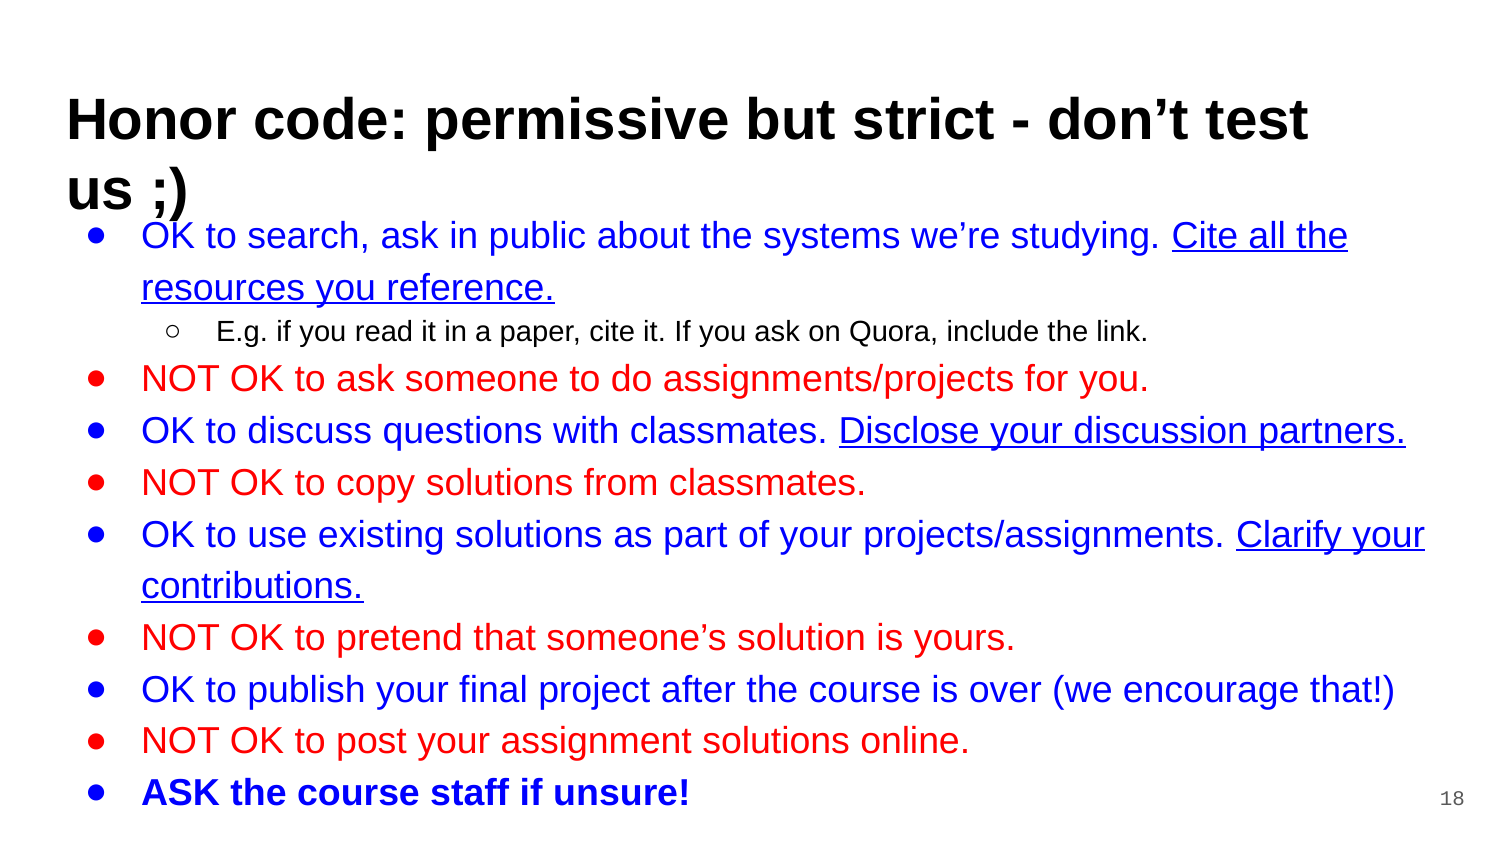

# Honor code: permissive but strict - don’t test us ;)
OK to search, ask in public about the systems we’re studying. Cite all the resources you reference.
E.g. if you read it in a paper, cite it. If you ask on Quora, include the link.
NOT OK to ask someone to do assignments/projects for you.
OK to discuss questions with classmates. Disclose your discussion partners.
NOT OK to copy solutions from classmates.
OK to use existing solutions as part of your projects/assignments. Clarify your contributions.
NOT OK to pretend that someone’s solution is yours.
OK to publish your final project after the course is over (we encourage that!)
NOT OK to post your assignment solutions online.
ASK the course staff if unsure!
18